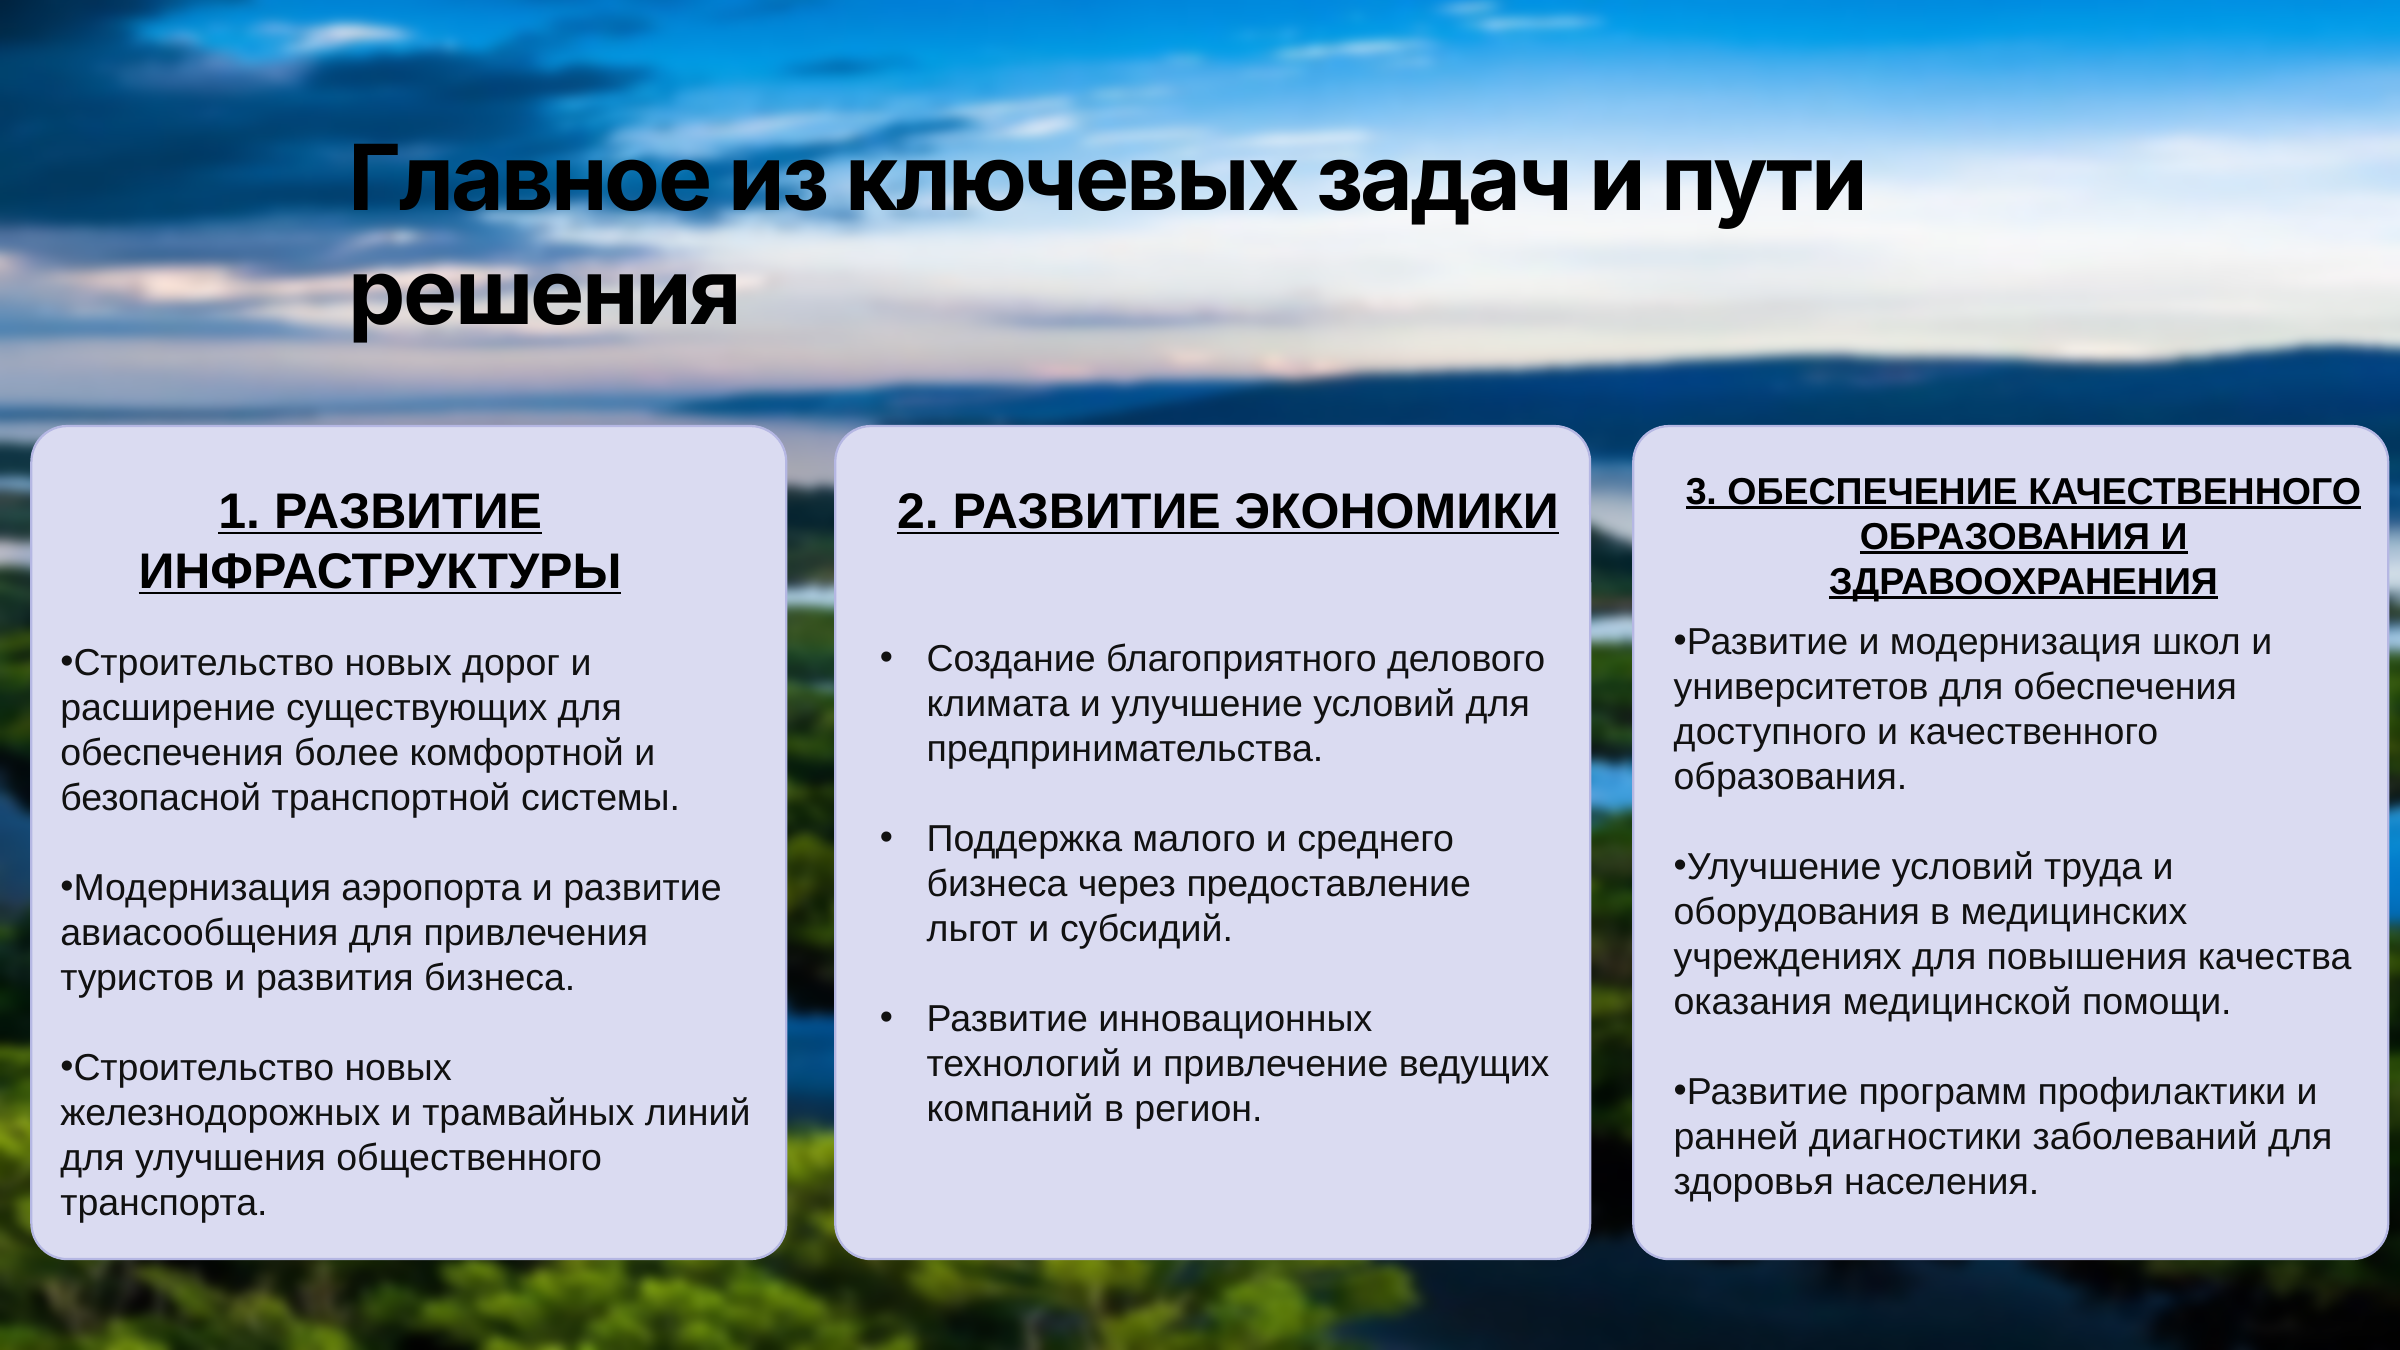

Главное из ключевых задач и пути решения

3. ОБЕСПЕЧЕНИЕ КАЧЕСТВЕННОГО ОБРАЗОВАНИЯ И ЗДРАВООХРАНЕНИЯ

1. РАЗВИТИЕ ИНФРАСТРУКТУРЫ
2. РАЗВИТИЕ ЭКОНОМИКИ
Развитие и модернизация школ и университетов для обеспечения доступного и качественного образования.

Улучшение условий труда и оборудования в медицинских учреждениях для повышения качества оказания медицинской помощи.

Развитие программ профилактики и ранней диагностики заболеваний для здоровья населения.

Создание благоприятного делового климата и улучшение условий для предпринимательства.

Поддержка малого и среднего бизнеса через предоставление льгот и субсидий.

Развитие инновационных технологий и привлечение ведущих компаний в регион.

Строительство новых дорог и расширение существующих для обеспечения более комфортной и безопасной транспортной системы.

Модернизация аэропорта и развитие авиасообщения для привлечения туристов и развития бизнеса.

Строительство новых железнодорожных и трамвайных линий для улучшения общественного транспорта.